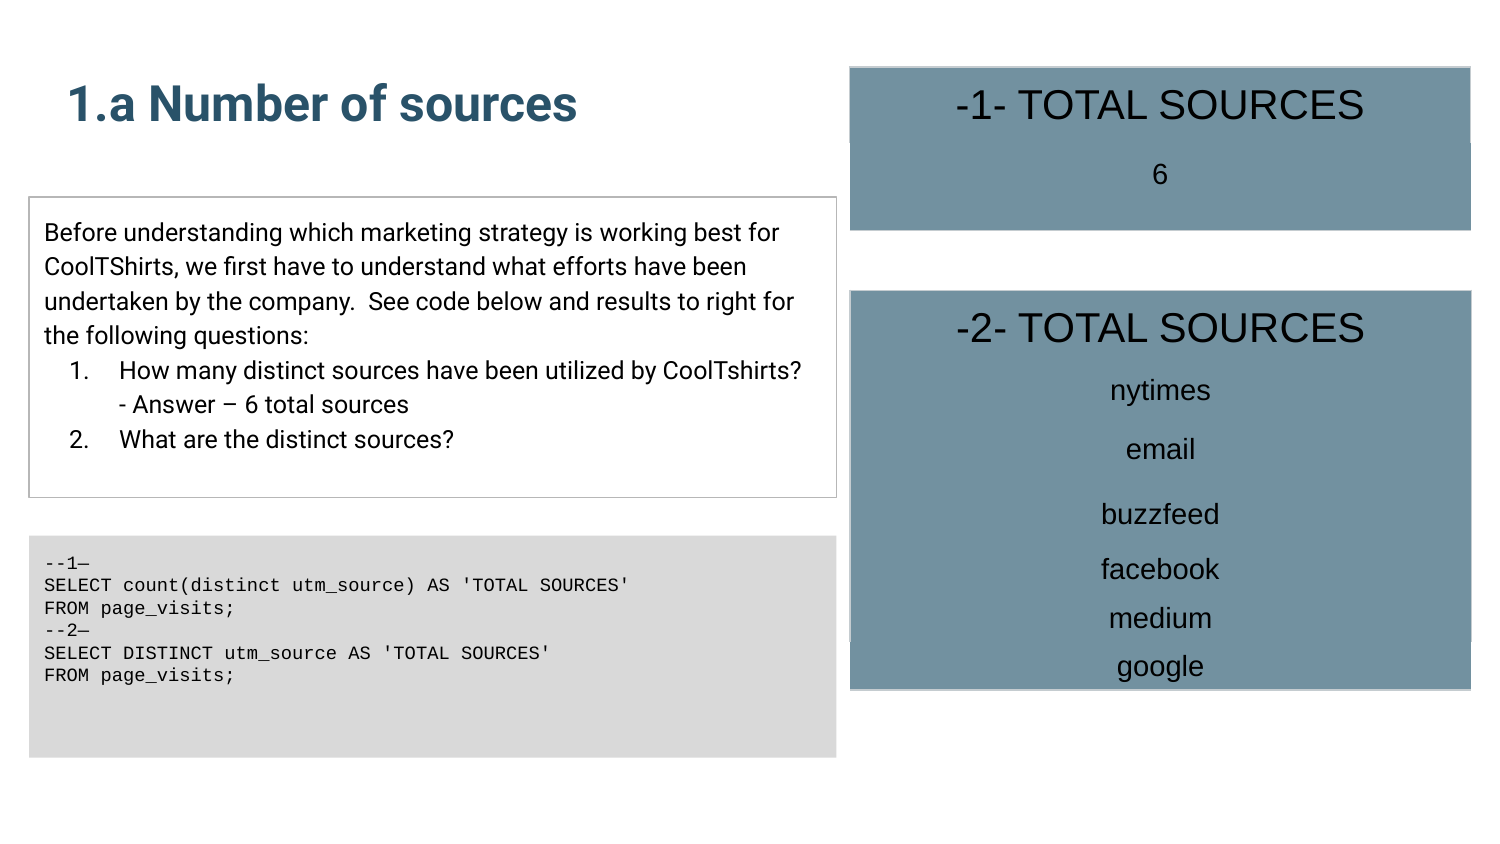

1.a Number of sources
| -1- TOTAL SOURCES |
| --- |
| 6 |
Before understanding which marketing strategy is working best for CoolTShirts, we first have to understand what efforts have been undertaken by the company.  See code below and results to right for the following questions:
How many distinct sources have been utilized by CoolTshirts?  - Answer – 6 total sources
What are the distinct sources?

| -2- TOTAL SOURCES |
| --- |
| nytimes |
| email |
| buzzfeed |
| facebook |
| medium |
| google |
--1—
SELECT count(distinct utm_source) AS 'TOTAL SOURCES'
FROM page_visits;
--2—
SELECT DISTINCT utm_source AS 'TOTAL SOURCES'
FROM page_visits;